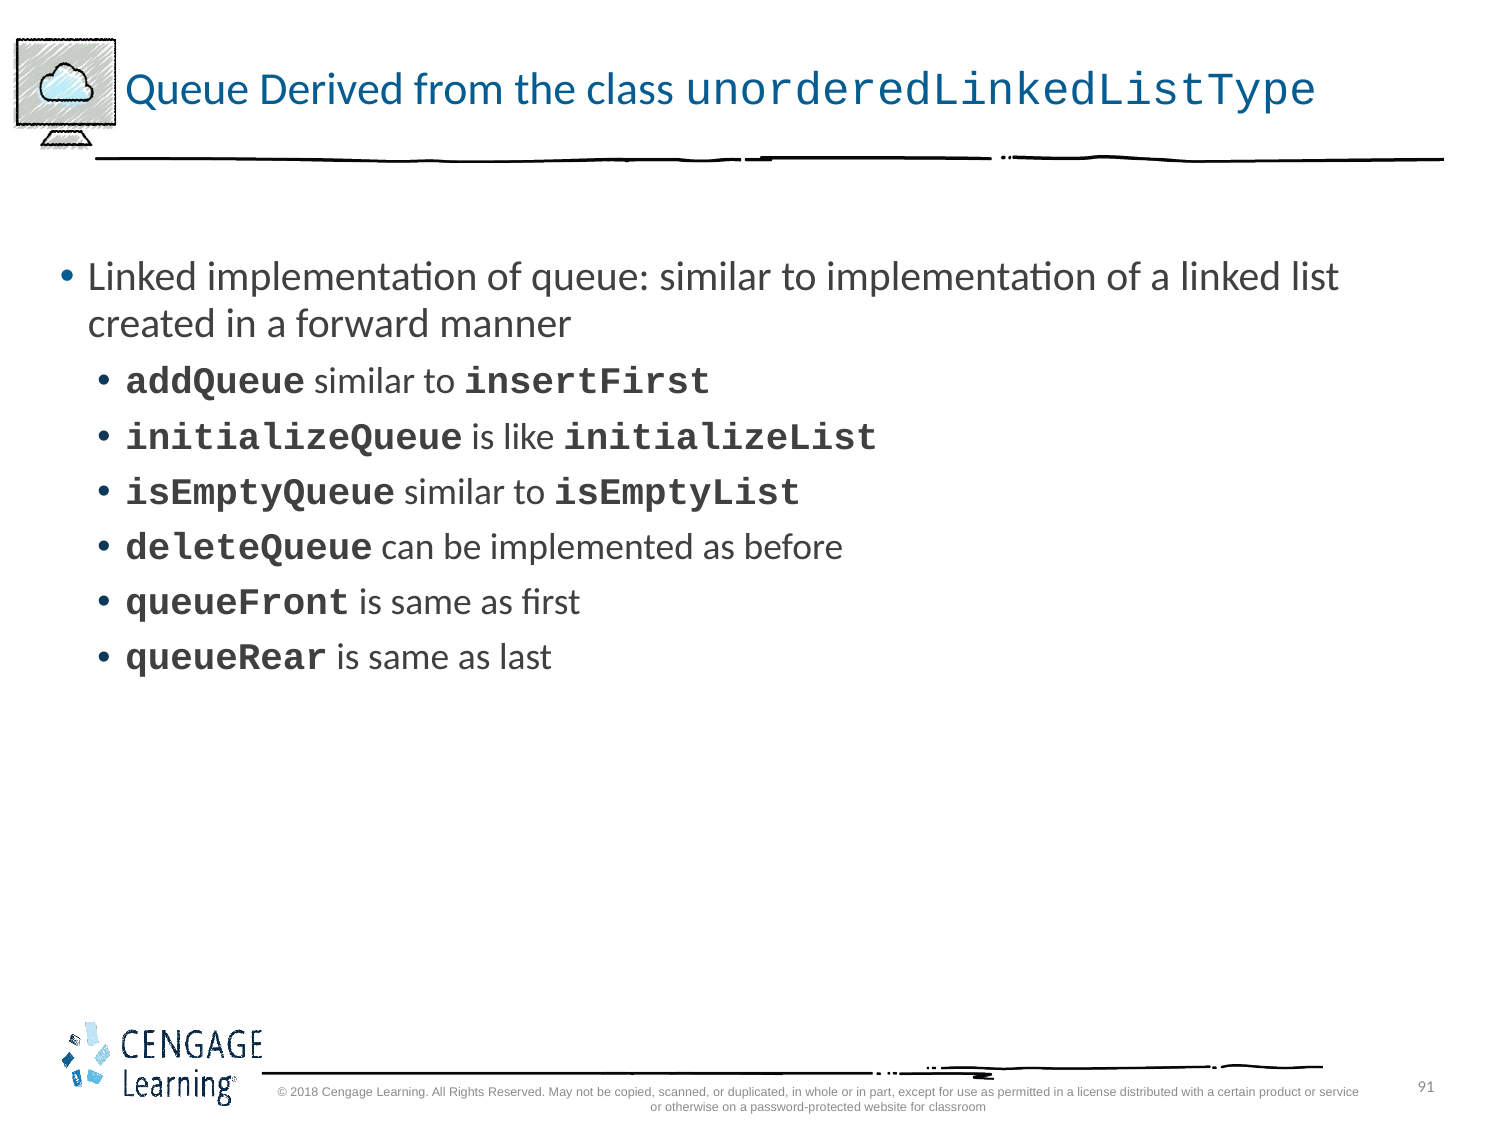

# Queue Derived from the class unorderedLinkedListType
Linked implementation of queue: similar to implementation of a linked list created in a forward manner
addQueue similar to insertFirst
initializeQueue is like initializeList
isEmptyQueue similar to isEmptyList
deleteQueue can be implemented as before
queueFront is same as first
queueRear is same as last
© 2018 Cengage Learning. All Rights Reserved. May not be copied, scanned, or duplicated, in whole or in part, except for use as permitted in a license distributed with a certain product or service or otherwise on a password-protected website for classroom